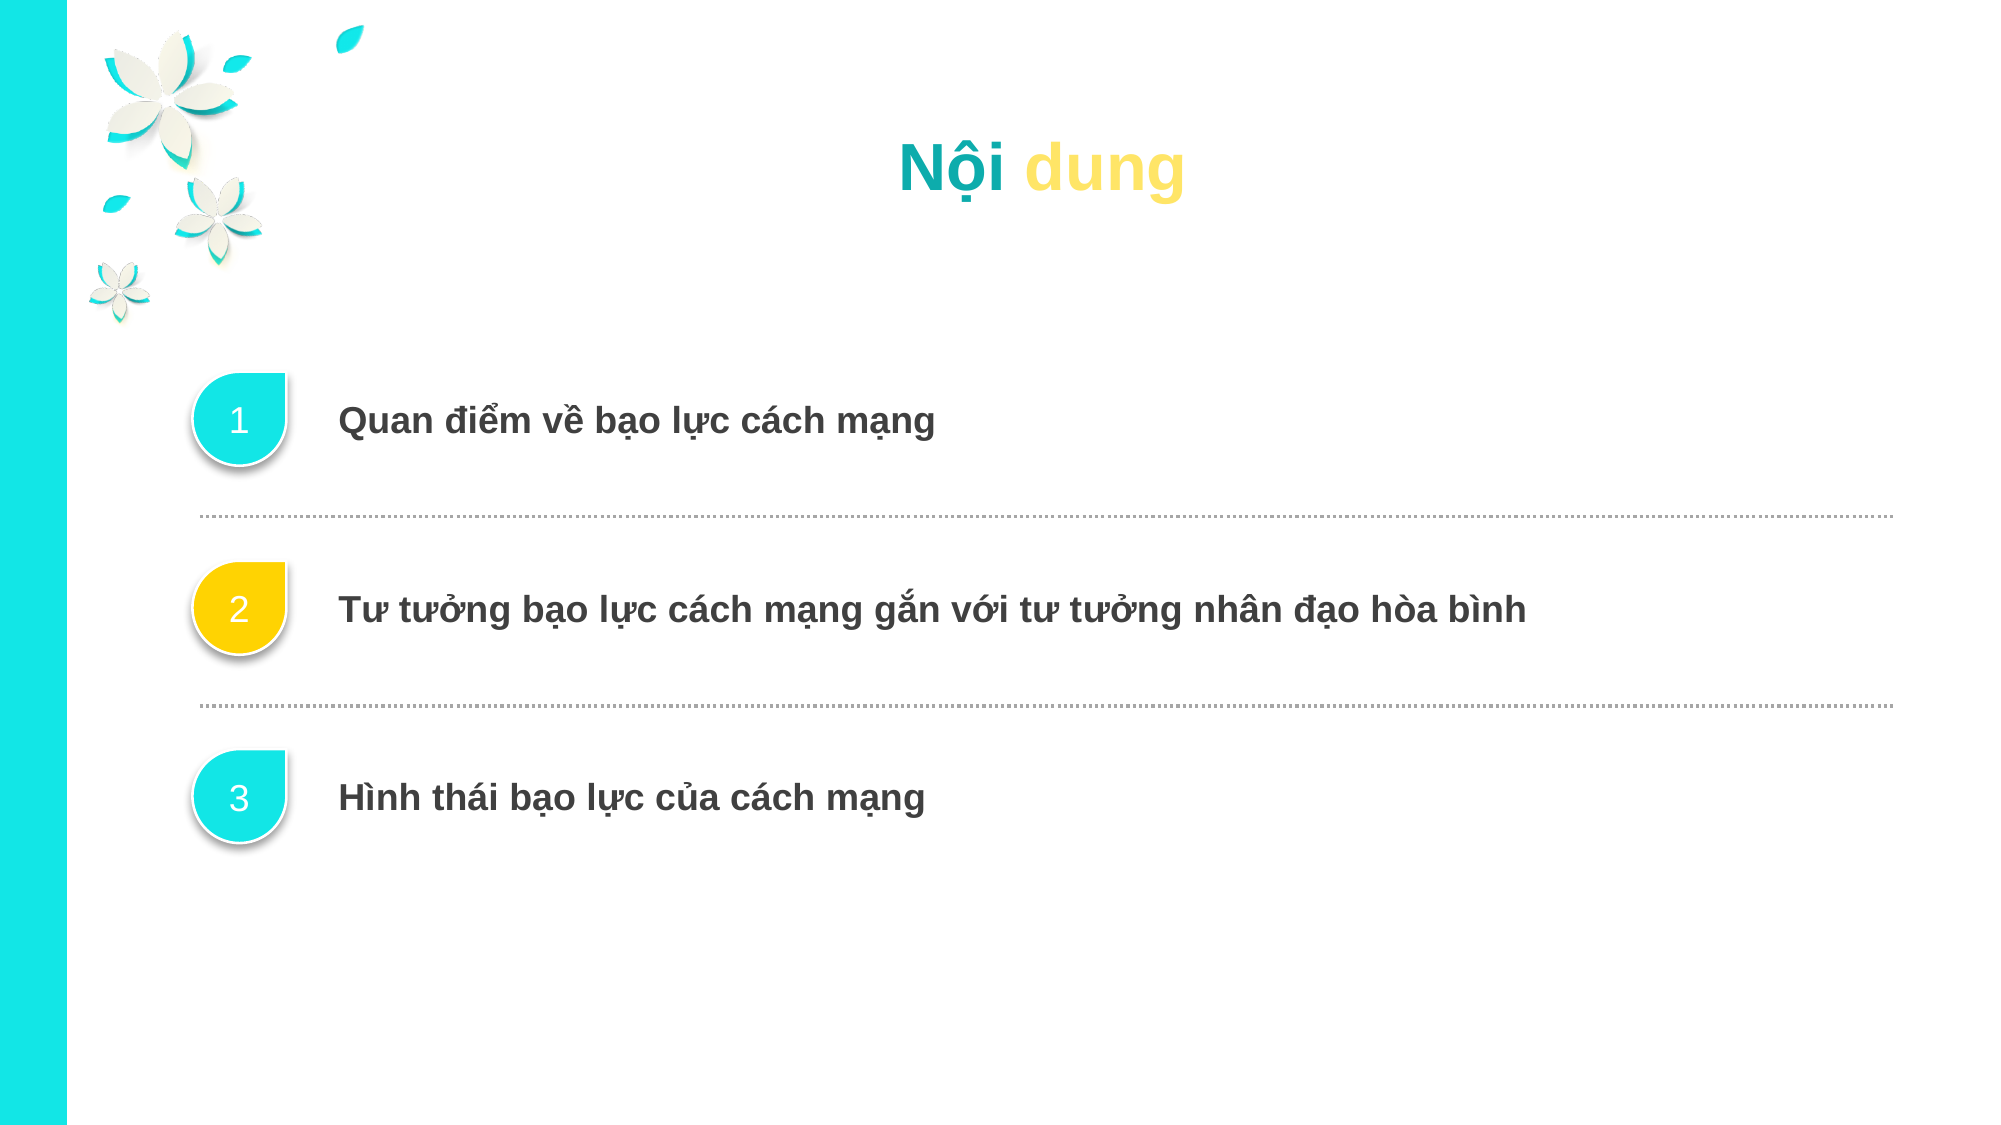

Nội dung
1
Quan điểm về bạo lực cách mạng

2
Tư tưởng bạo lực cách mạng gắn với tư tưởng nhân đạo hòa bình

3
Hình thái bạo lực của cách mạng